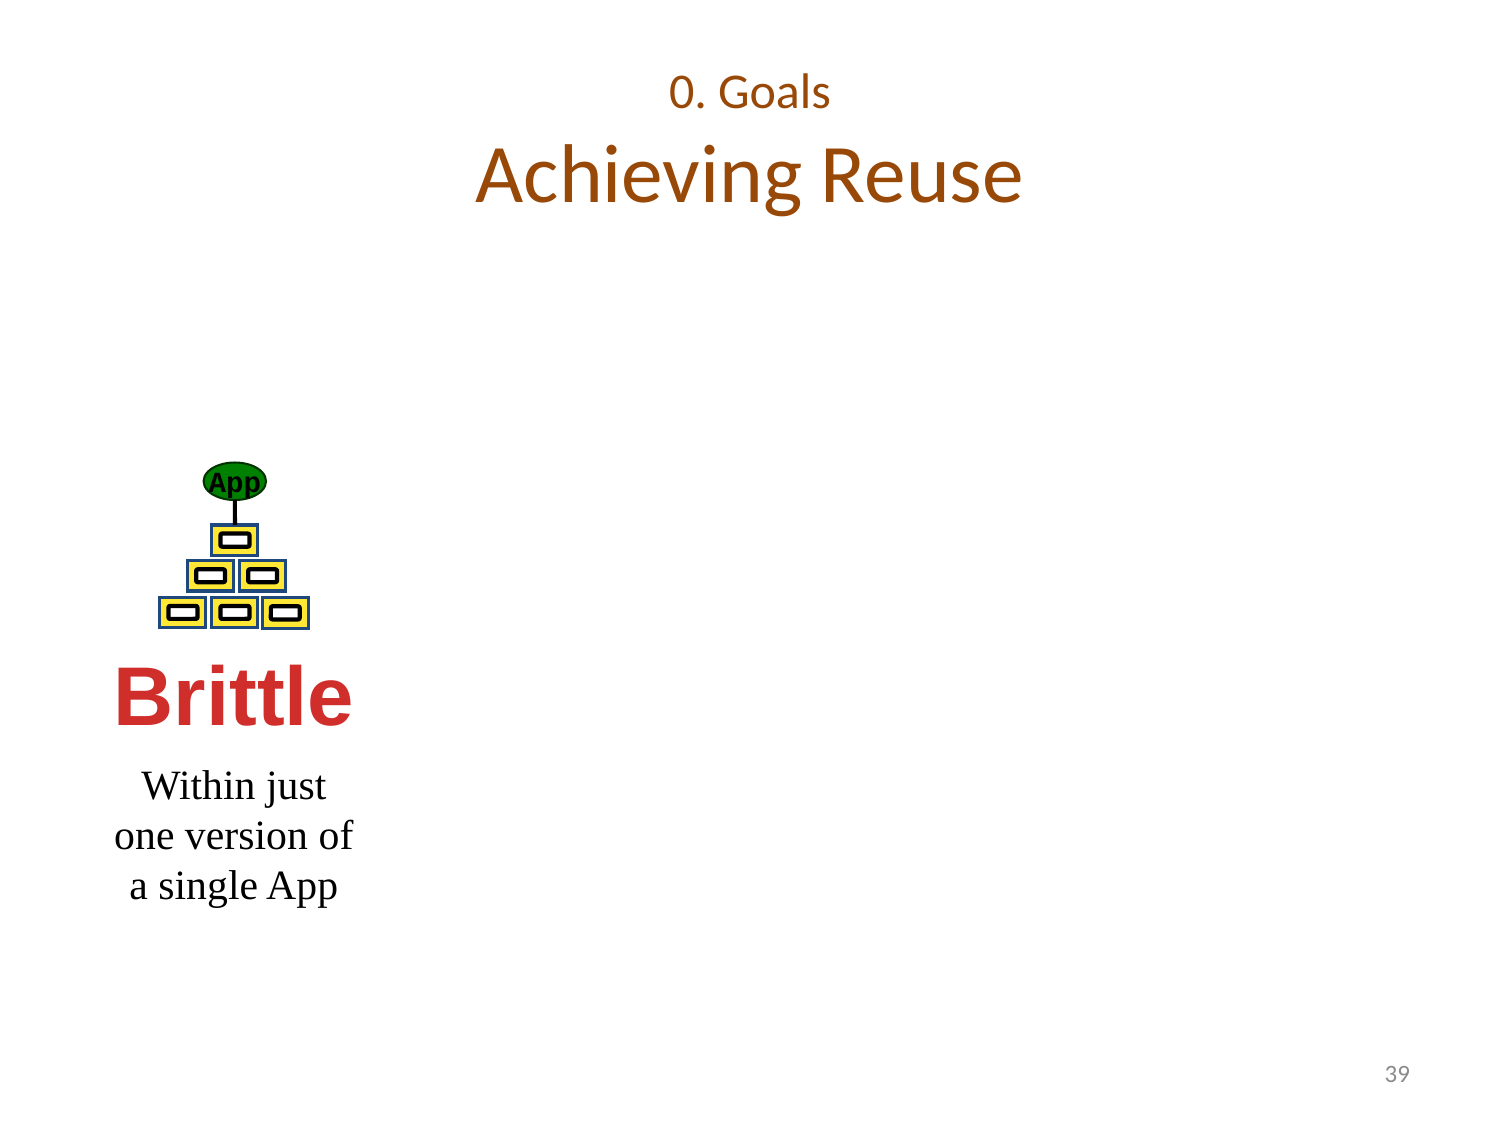

# 0. Goals Achieving Reuse
App

Brittle
Within just
one version of
a single App
39